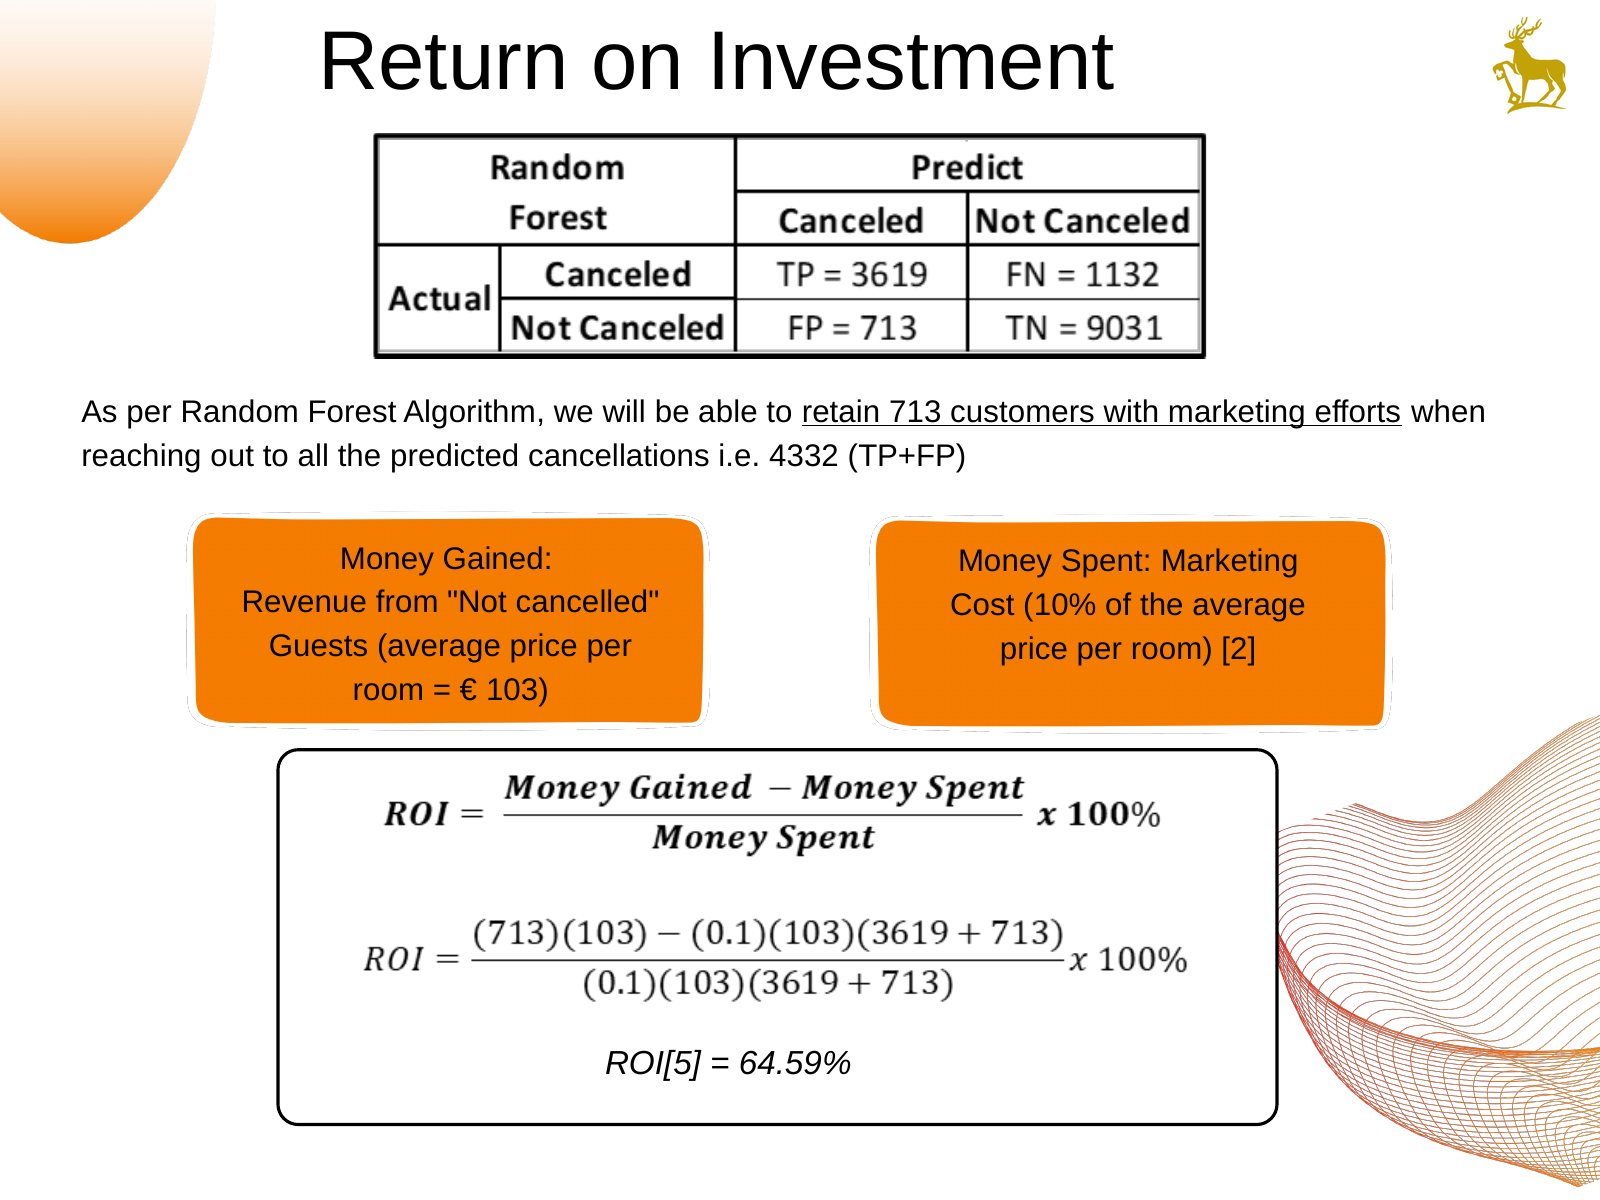

Return on Investment

As per Random Forest Algorithm, we will be able to retain 713 customers with marketing efforts when reaching out to all the predicted cancellations i.e. 4332 (TP+FP)

Money Gained:
Revenue from "Not cancelled" Guests (average price per room = € 103)
Money Spent: Marketing Cost (10% of the average price per room) [2]

ROI[5] = 64.59%